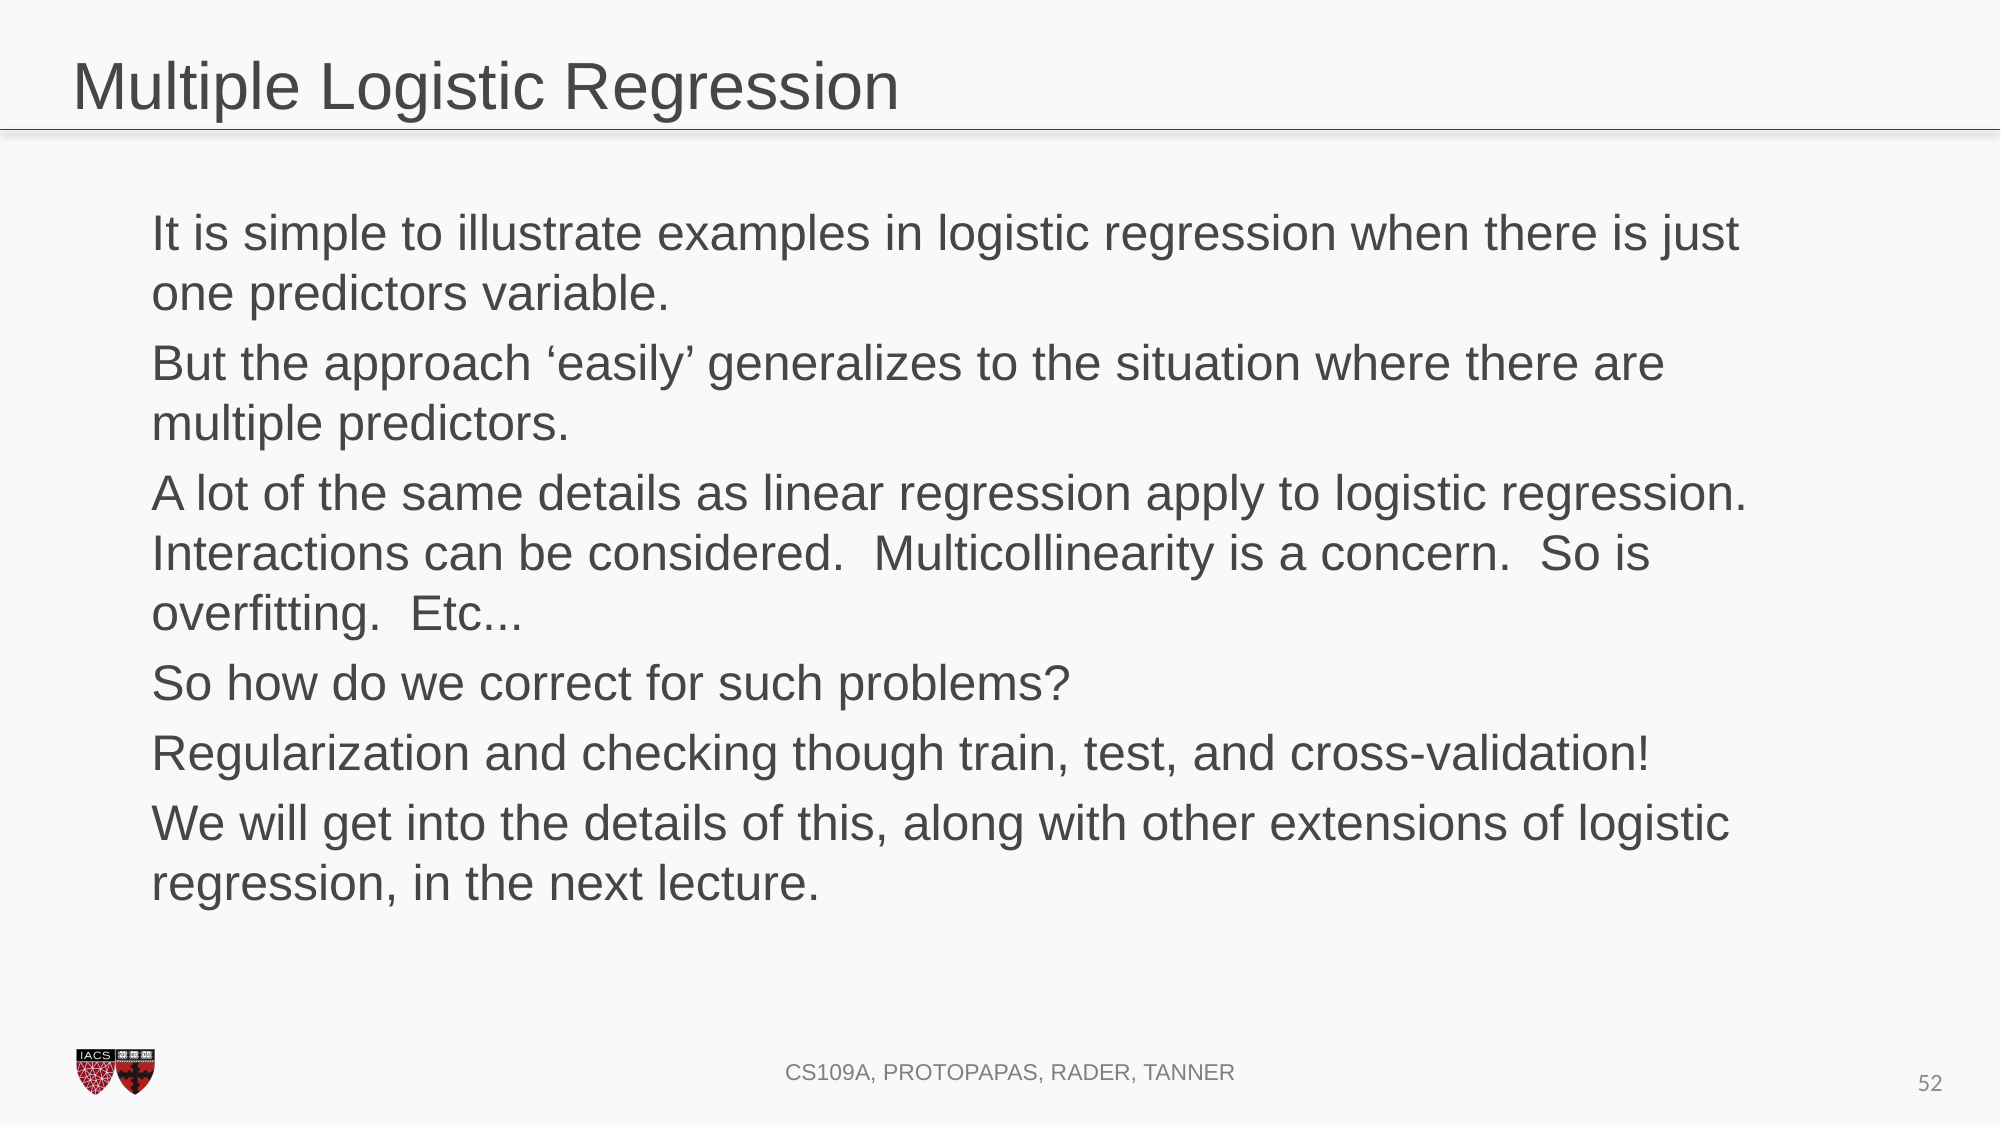

# Multiple Logistic Regression
It is simple to illustrate examples in logistic regression when there is just one predictors variable.
But the approach ‘easily’ generalizes to the situation where there are multiple predictors.
A lot of the same details as linear regression apply to logistic regression. Interactions can be considered.  Multicollinearity is a concern.  So is overfitting.  Etc...
So how do we correct for such problems?
Regularization and checking though train, test, and cross-validation!
We will get into the details of this, along with other extensions of logistic regression, in the next lecture.